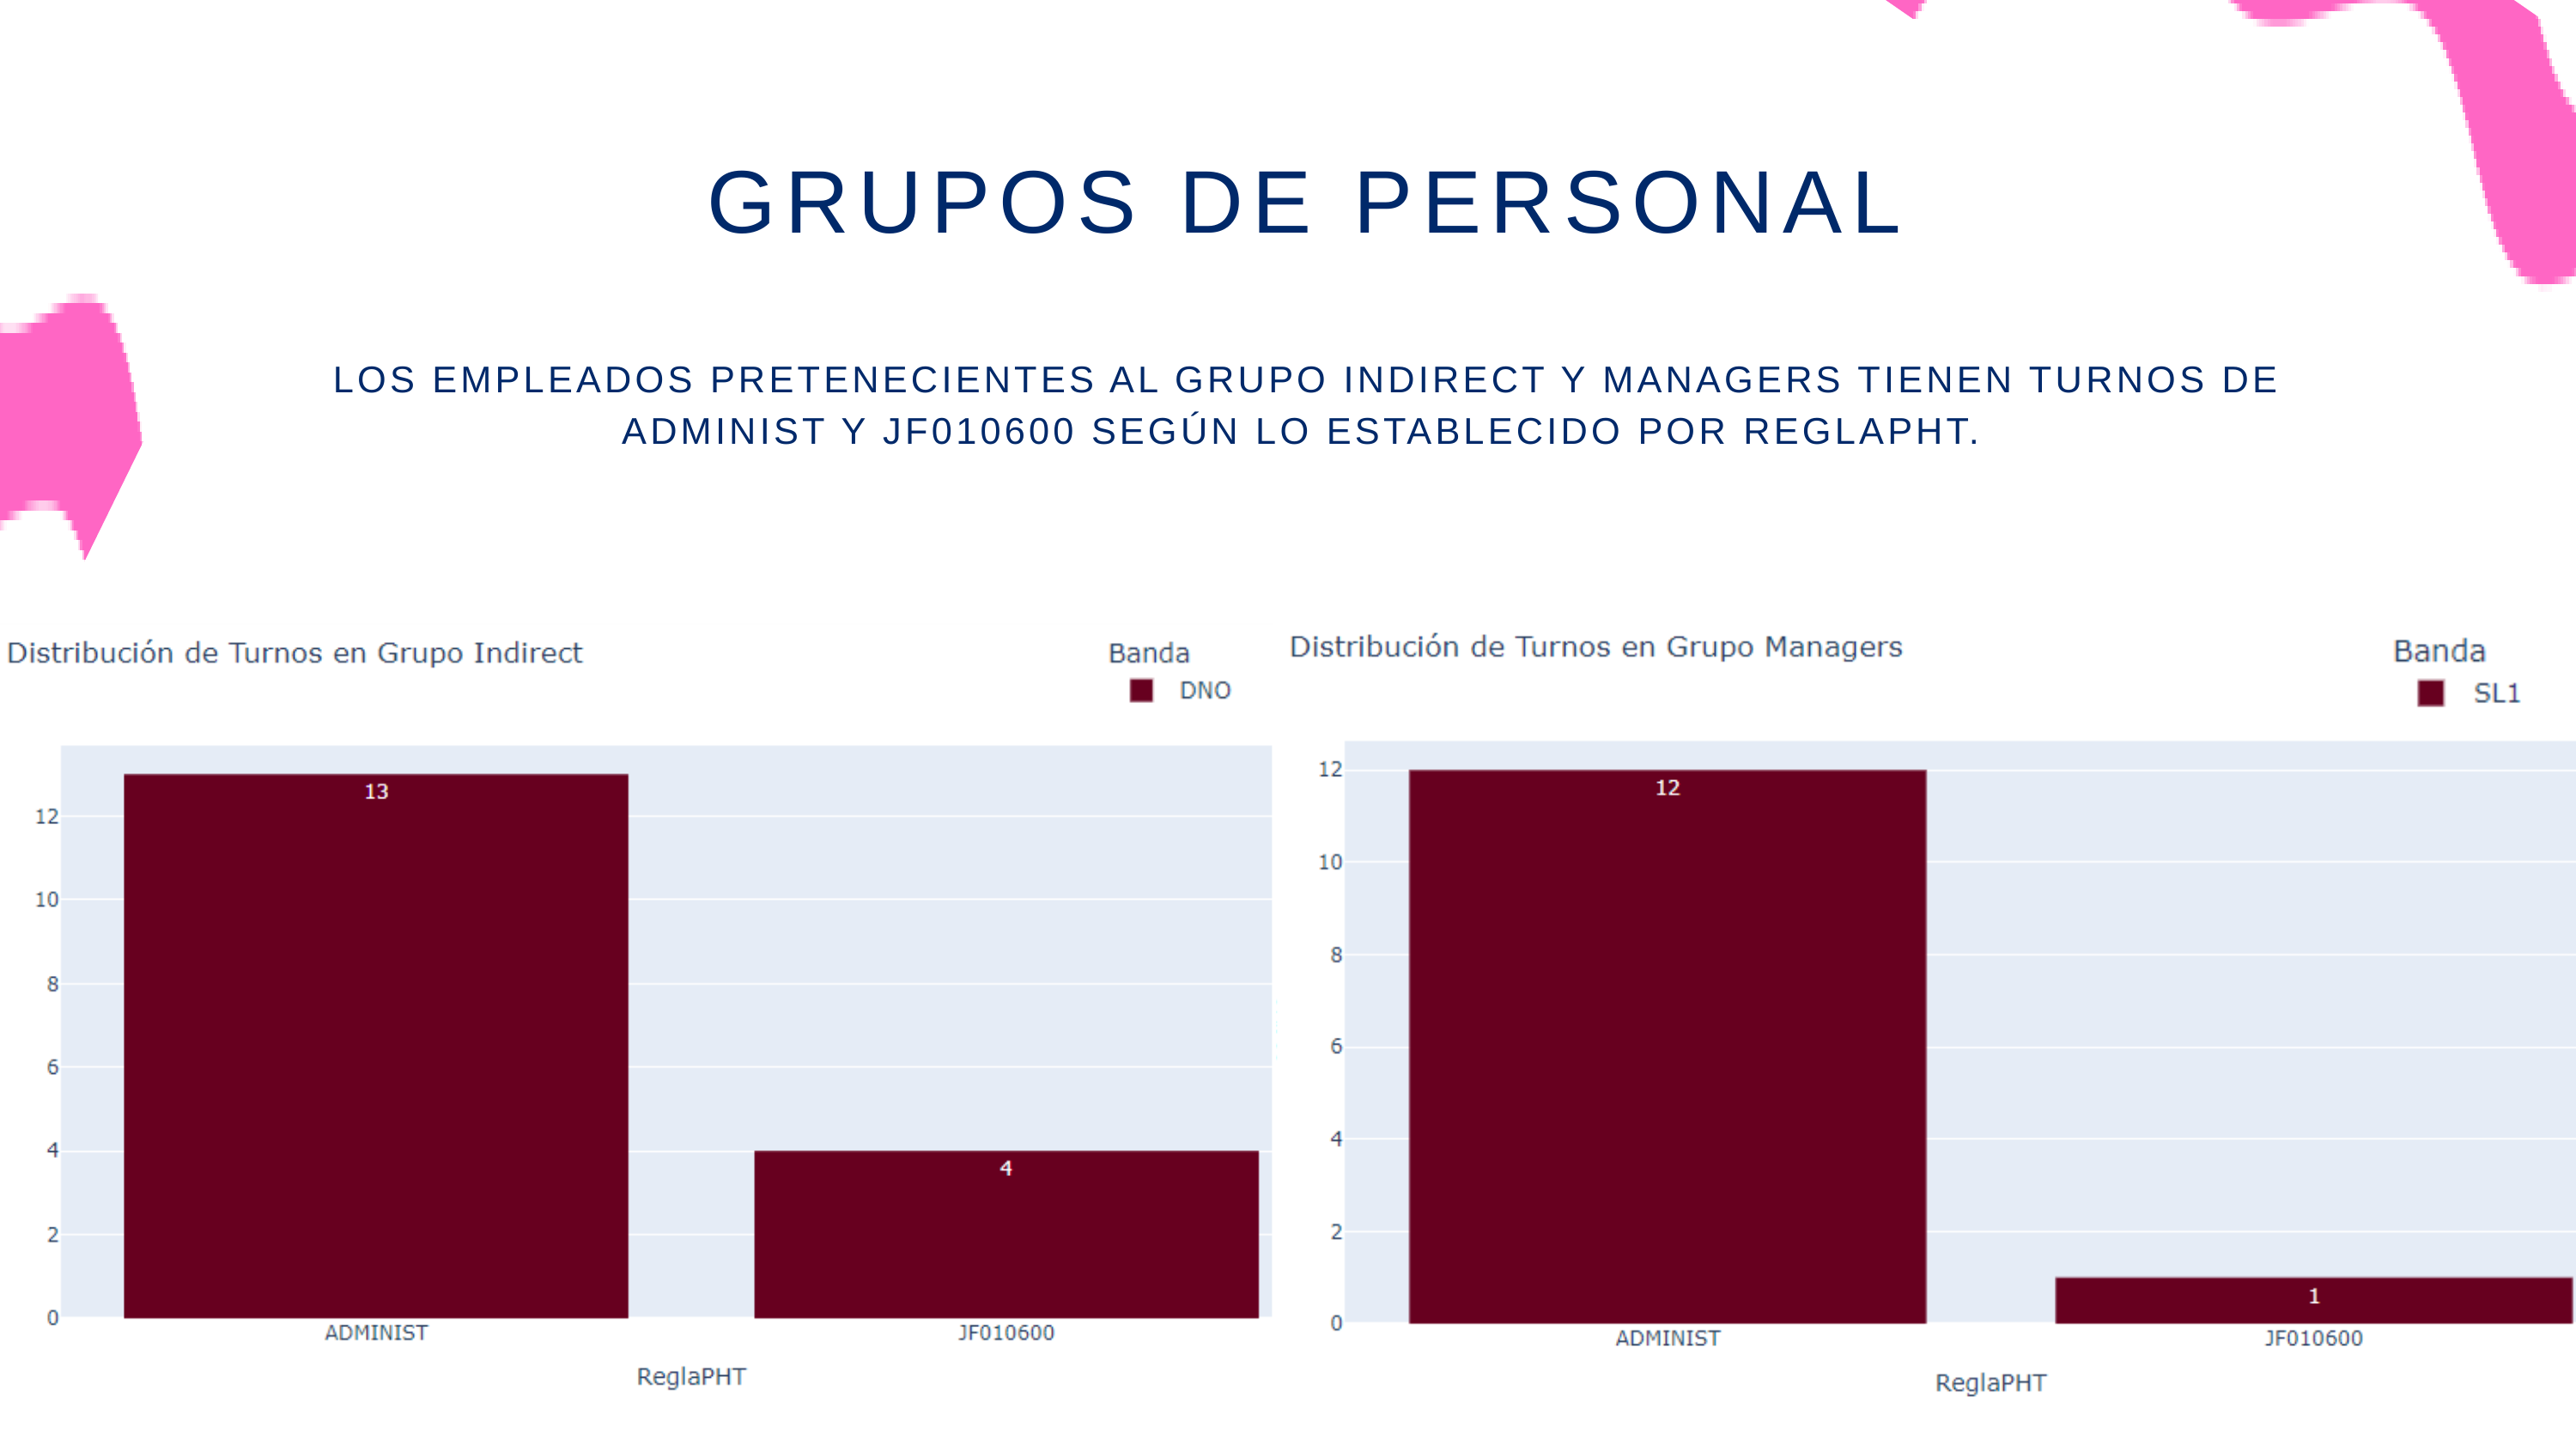

GRUPOS DE PERSONAL

LOS EMPLEADOS PRETENECIENTES AL GRUPO INDIRECT Y MANAGERS TIENEN TURNOS DE ADMINIST Y JF010600 SEGÚN LO ESTABLECIDO POR REGLAPHT.